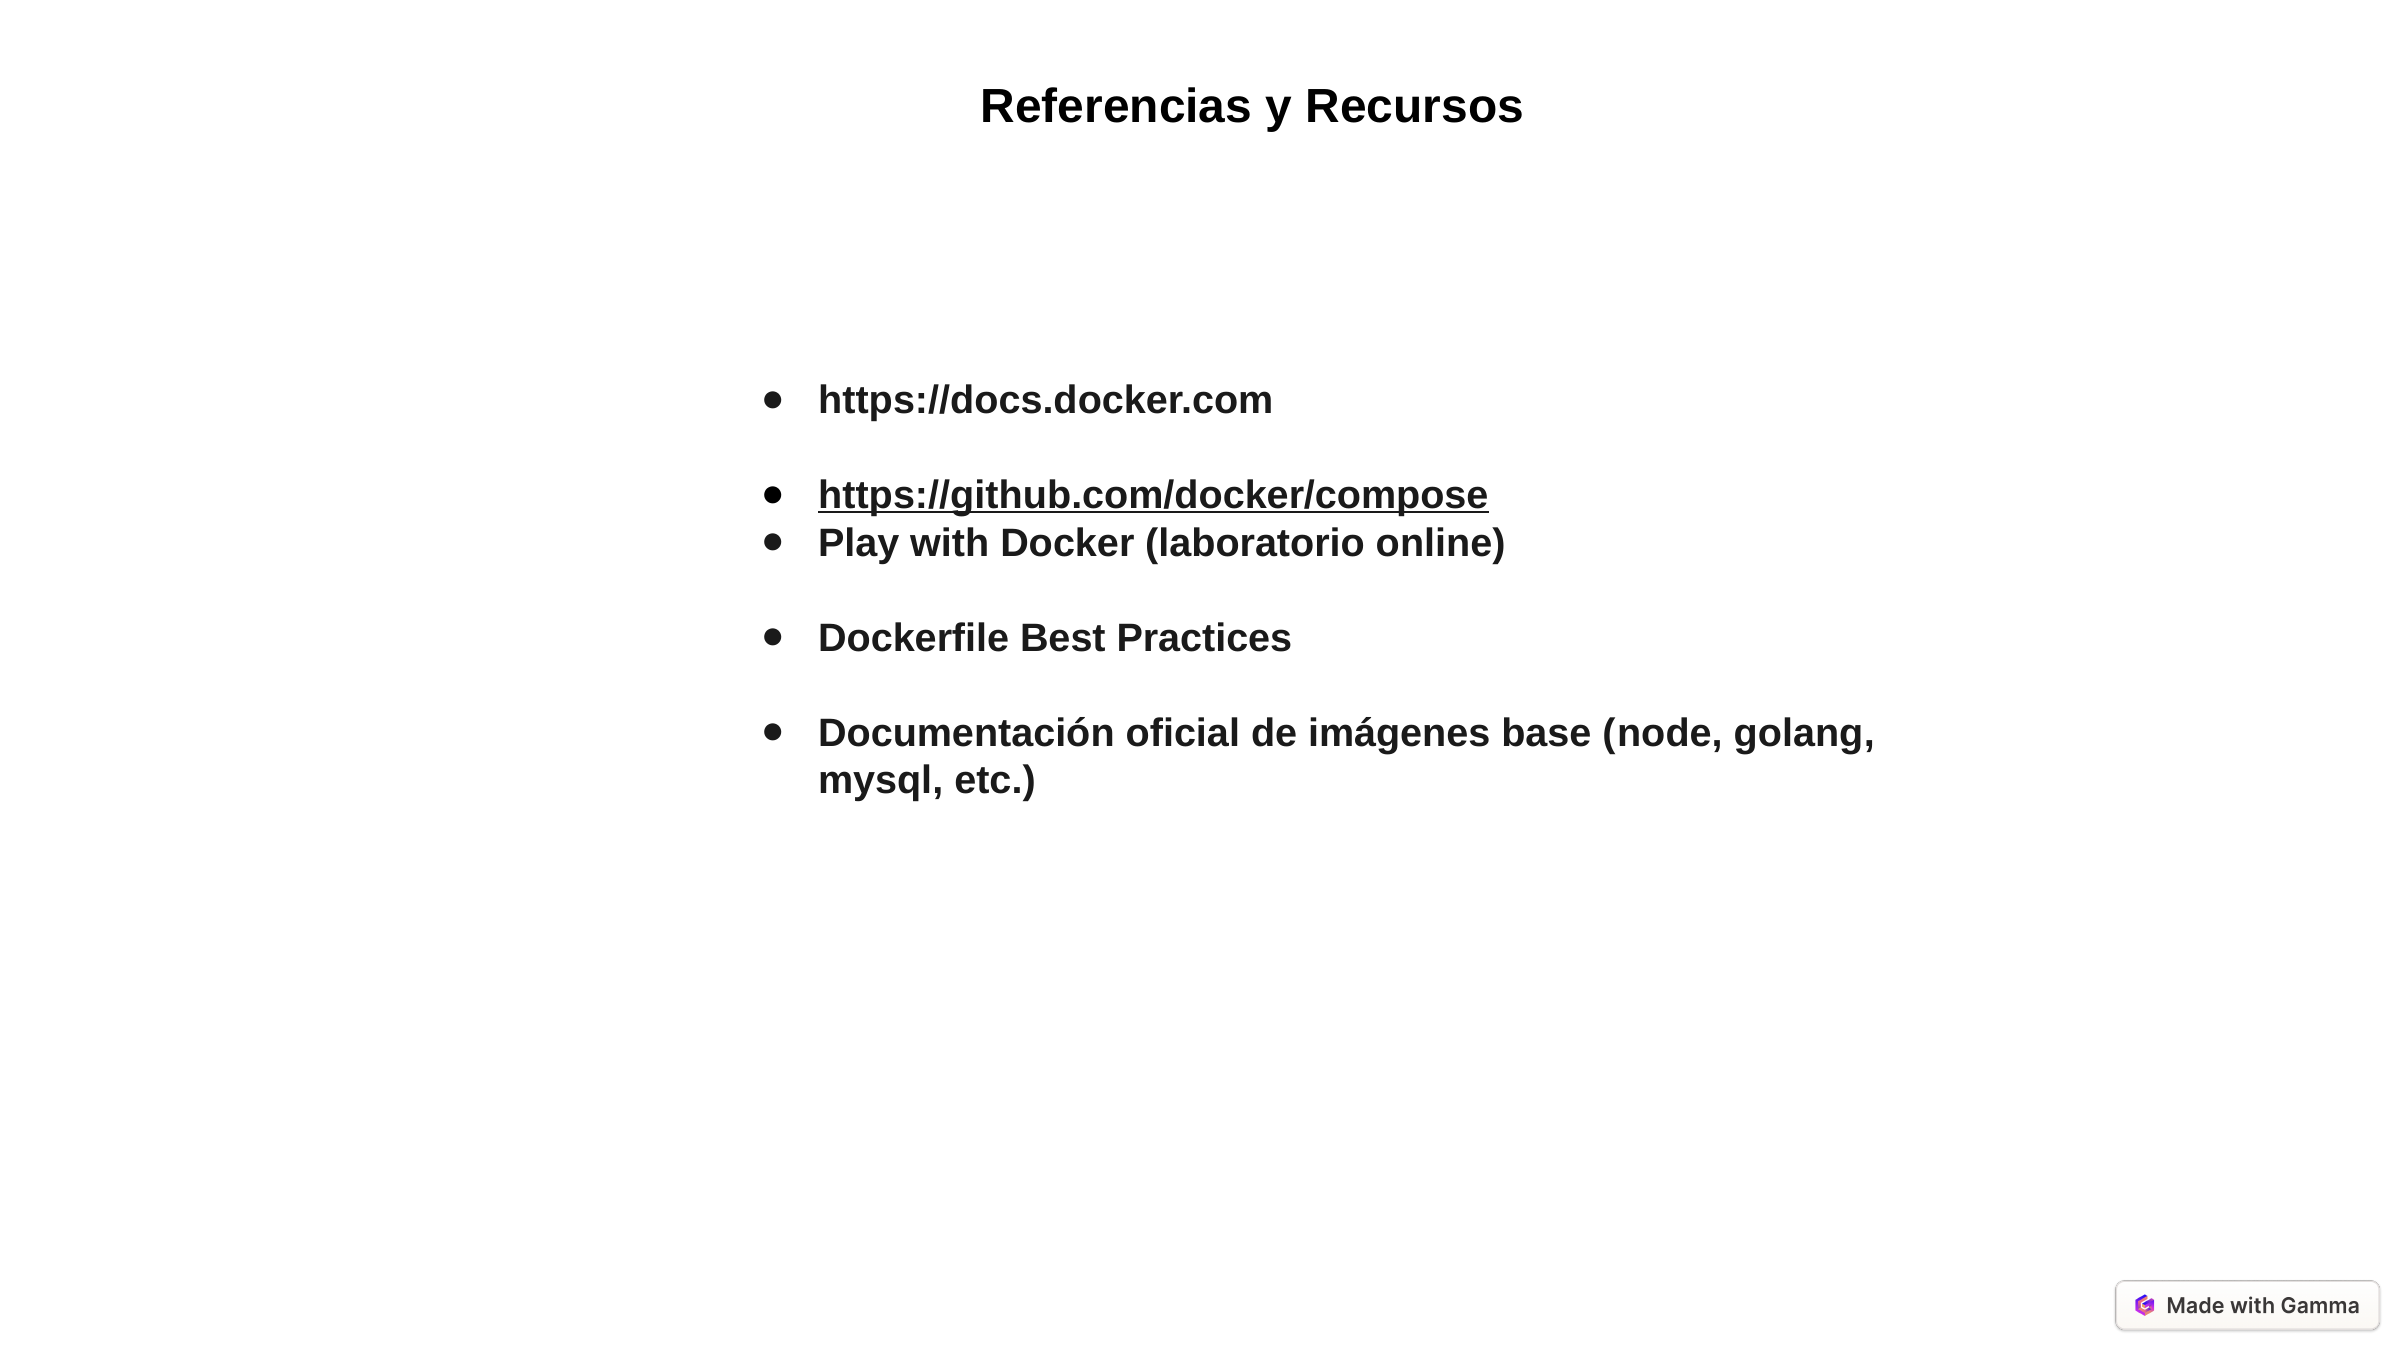

Referencias y Recursos
https://docs.docker.com
https://github.com/docker/compose
Play with Docker (laboratorio online)
Dockerfile Best Practices
Documentación oficial de imágenes base (node, golang, mysql, etc.)